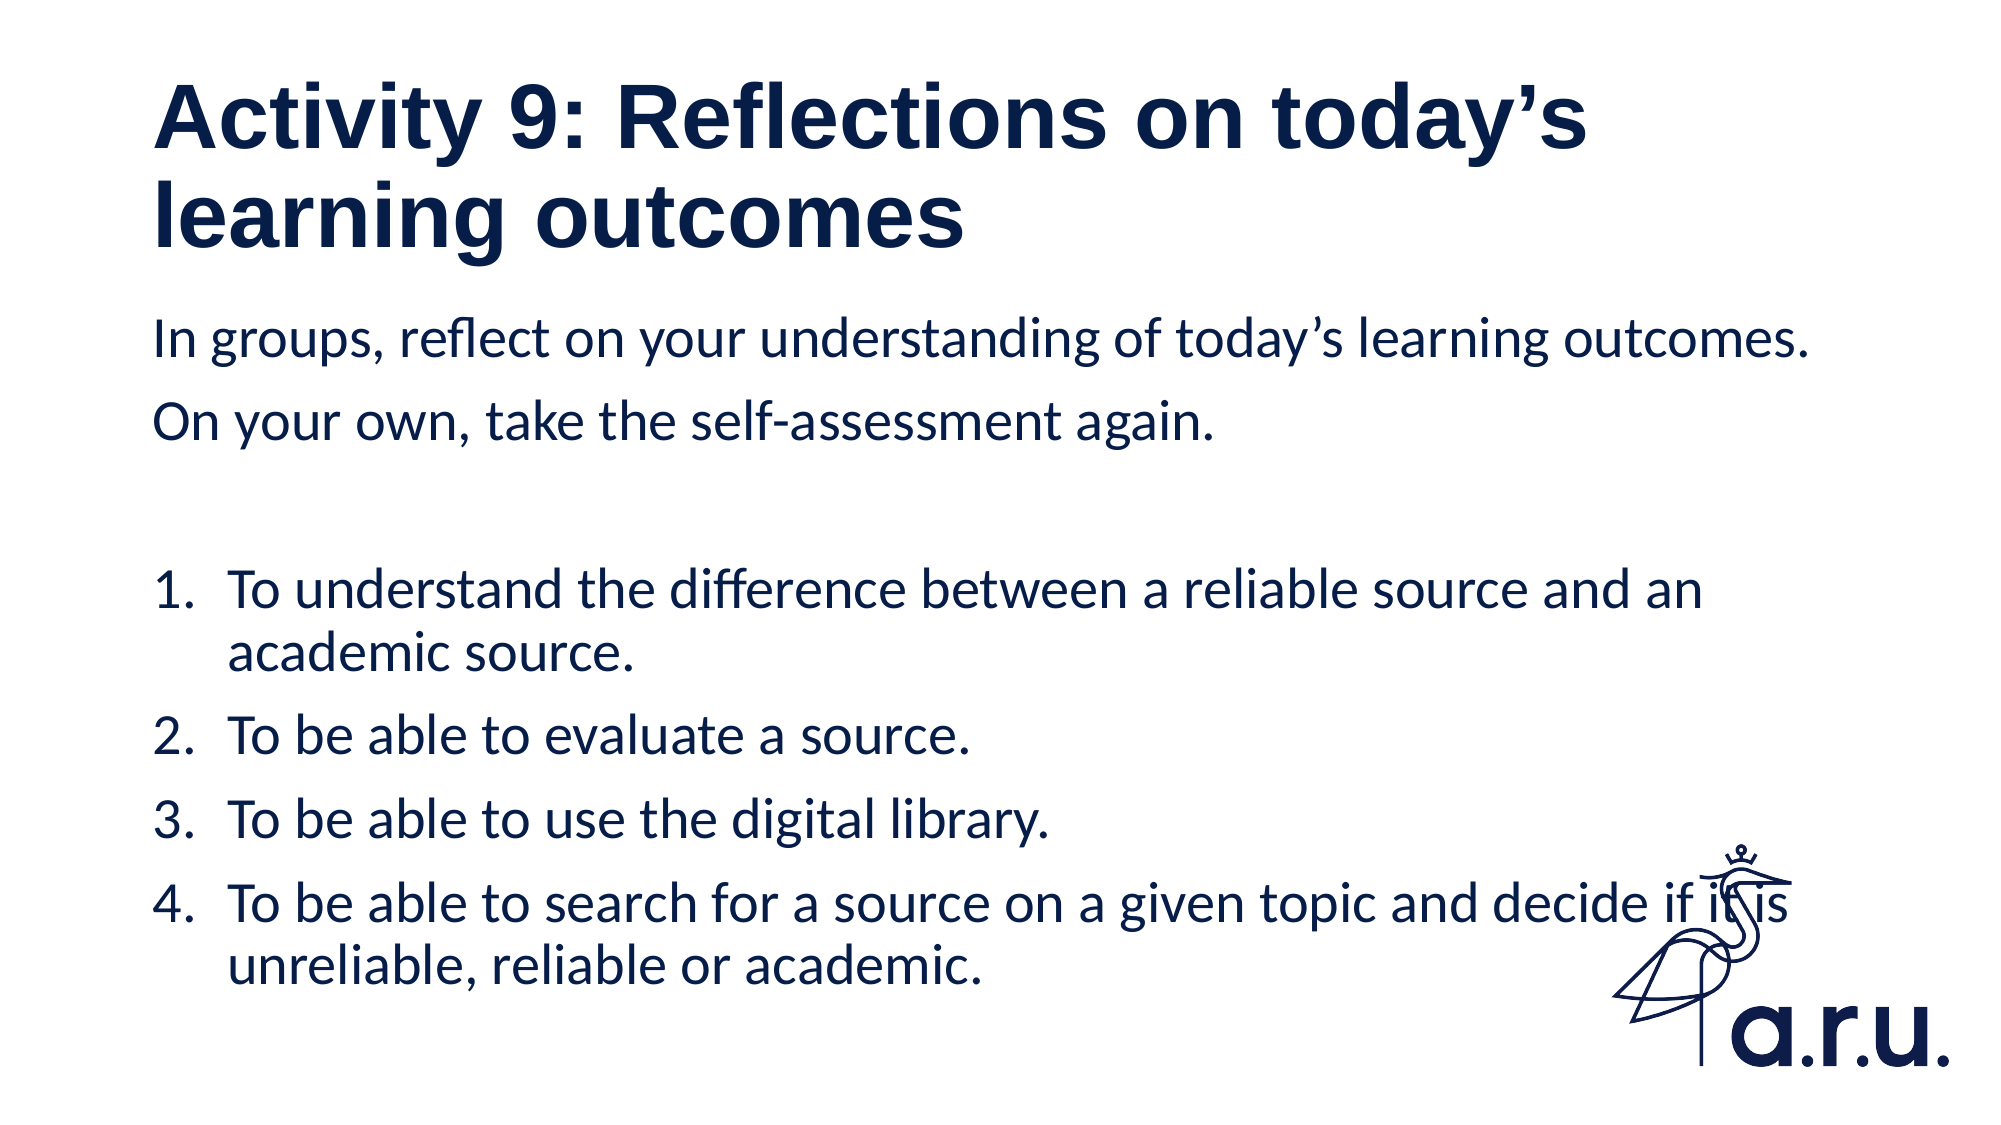

# Activity 9: Reflections on today’s learning outcomes
In groups, reflect on your understanding of today’s learning outcomes.
On your own, take the self-assessment again.

To understand the difference between a reliable source and an academic source.
To be able to evaluate a source.
To be able to use the digital library.
To be able to search for a source on a given topic and decide if it is unreliable, reliable or academic.